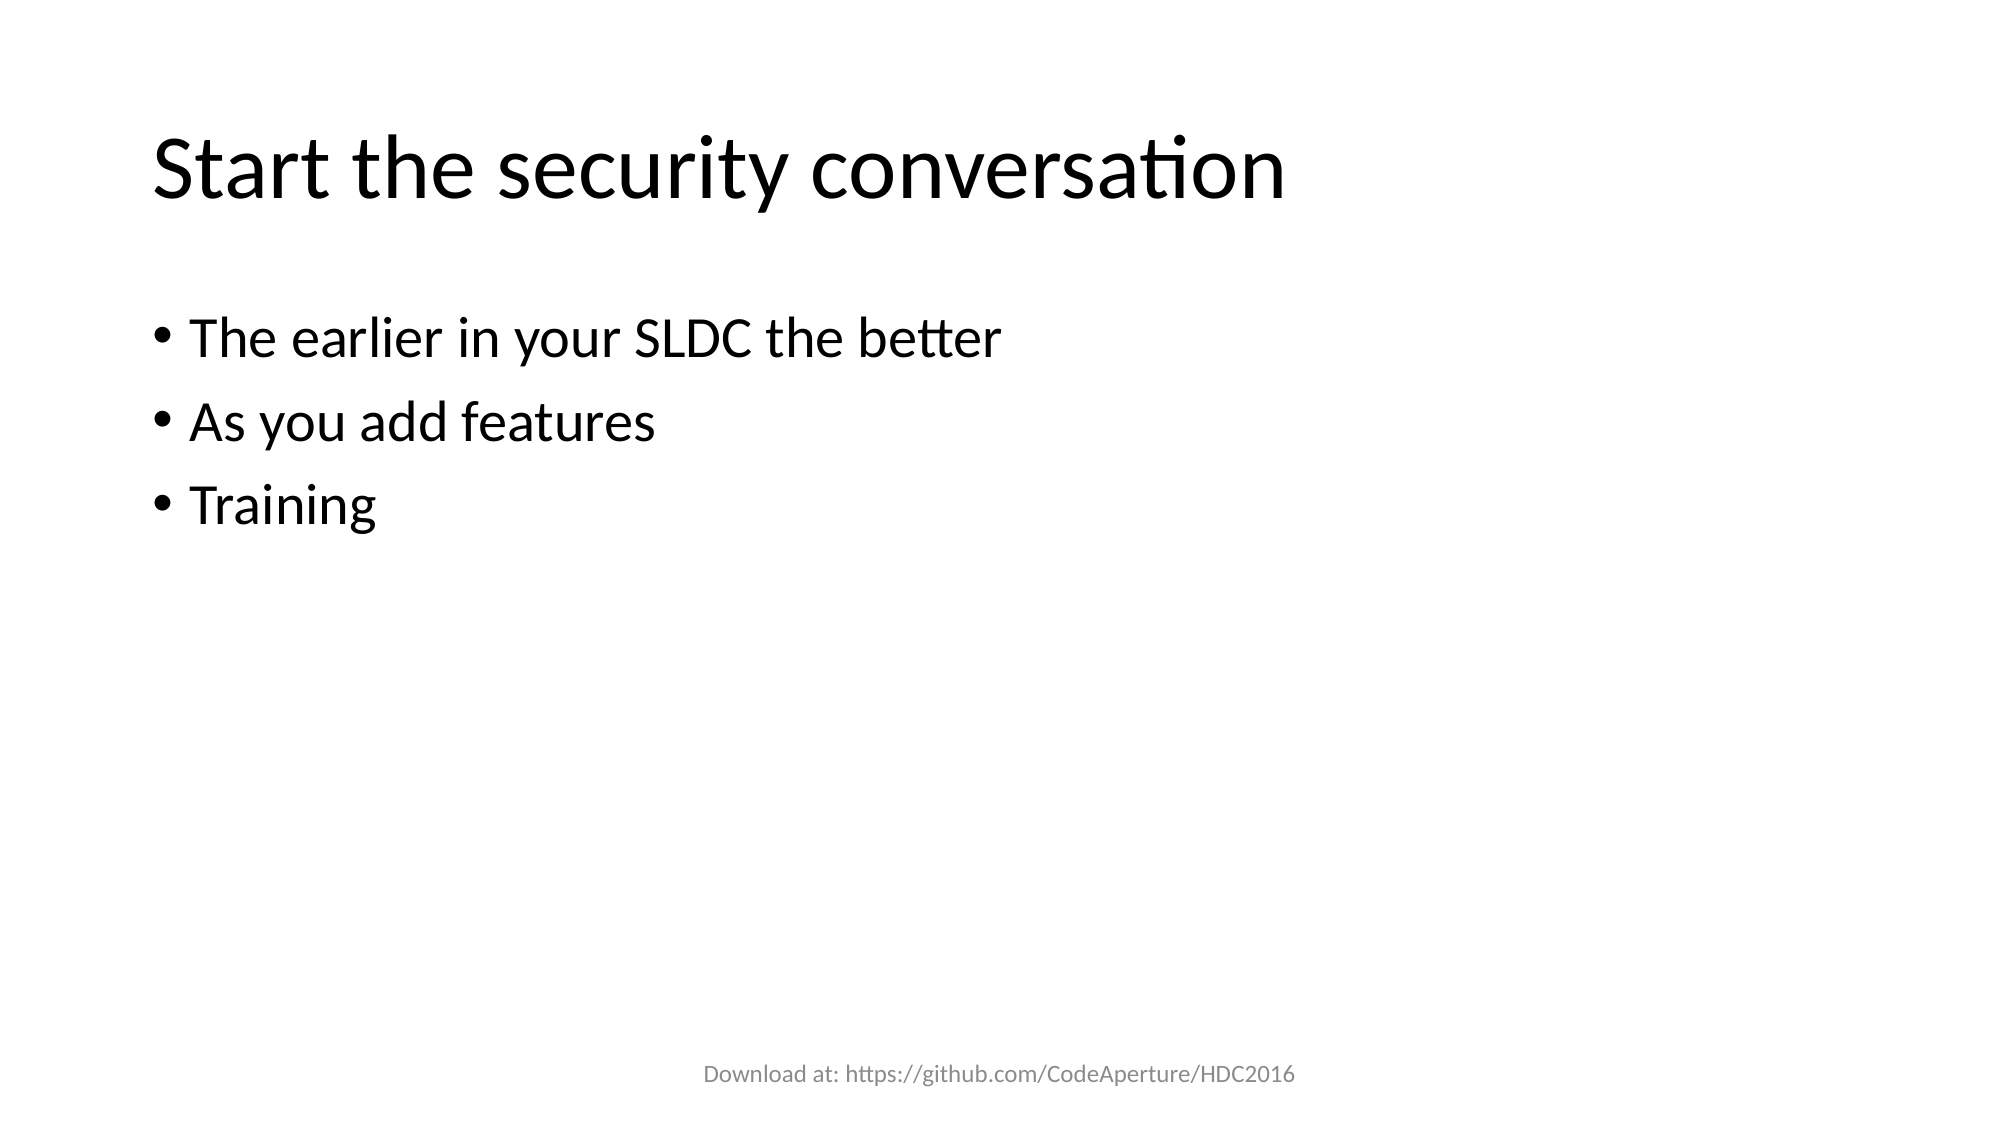

# Start the security conversation
The earlier in your SLDC the better
As you add features
Training

Download at: https://github.com/CodeAperture/HDC2016